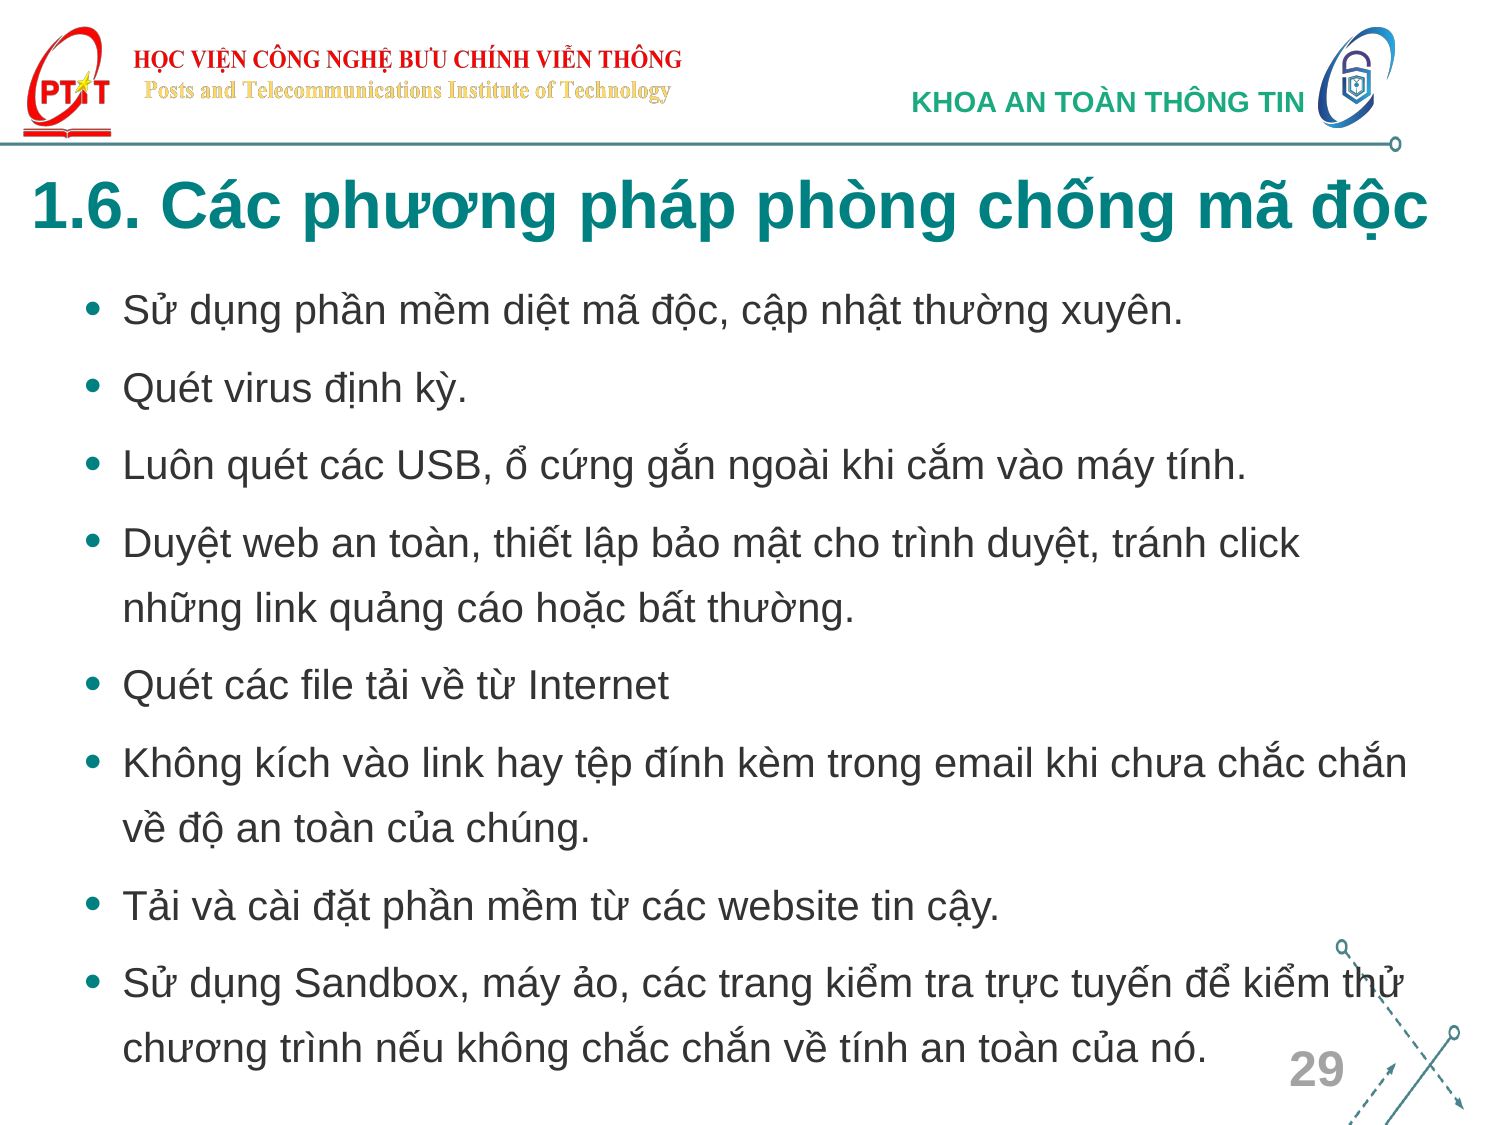

# 1.6. Các phương pháp phòng chống mã độc
Sử dụng phần mềm diệt mã độc, cập nhật thường xuyên.
Quét virus định kỳ.
Luôn quét các USB, ổ cứng gắn ngoài khi cắm vào máy tính.
Duyệt web an toàn, thiết lập bảo mật cho trình duyệt, tránh click những link quảng cáo hoặc bất thường.
Quét các file tải về từ Internet
Không kích vào link hay tệp đính kèm trong email khi chưa chắc chắn về độ an toàn của chúng.
Tải và cài đặt phần mềm từ các website tin cậy.
Sử dụng Sandbox, máy ảo, các trang kiểm tra trực tuyến để kiểm thử chương trình nếu không chắc chắn về tính an toàn của nó.